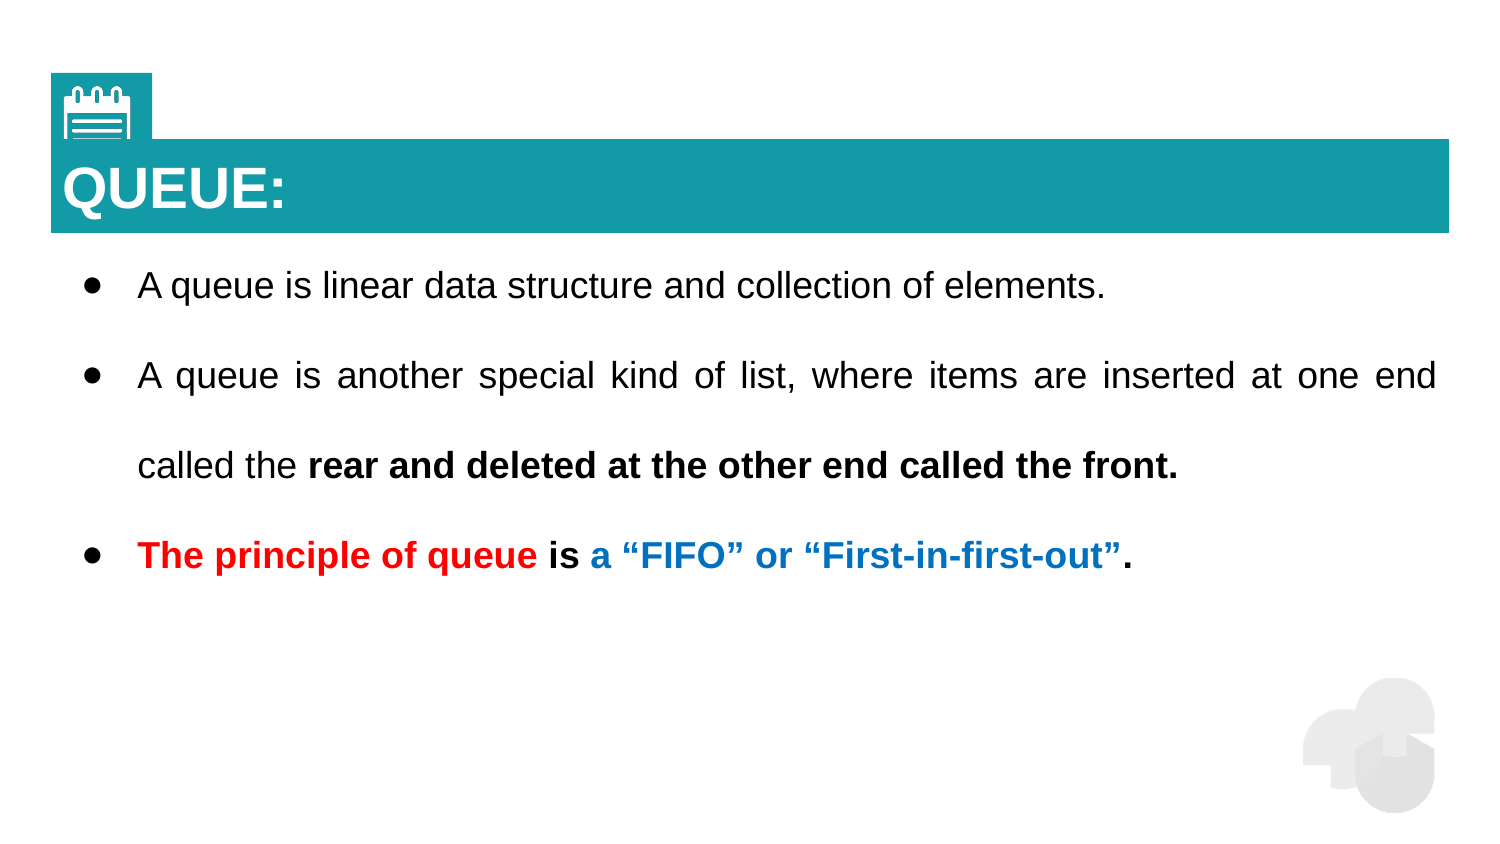

# QUEUE:
A queue is linear data structure and collection of elements.
A queue is another special kind of list, where items are inserted at one end called the rear and deleted at the other end called the front.
The principle of queue is a “FIFO” or “First-in-first-out”.
3